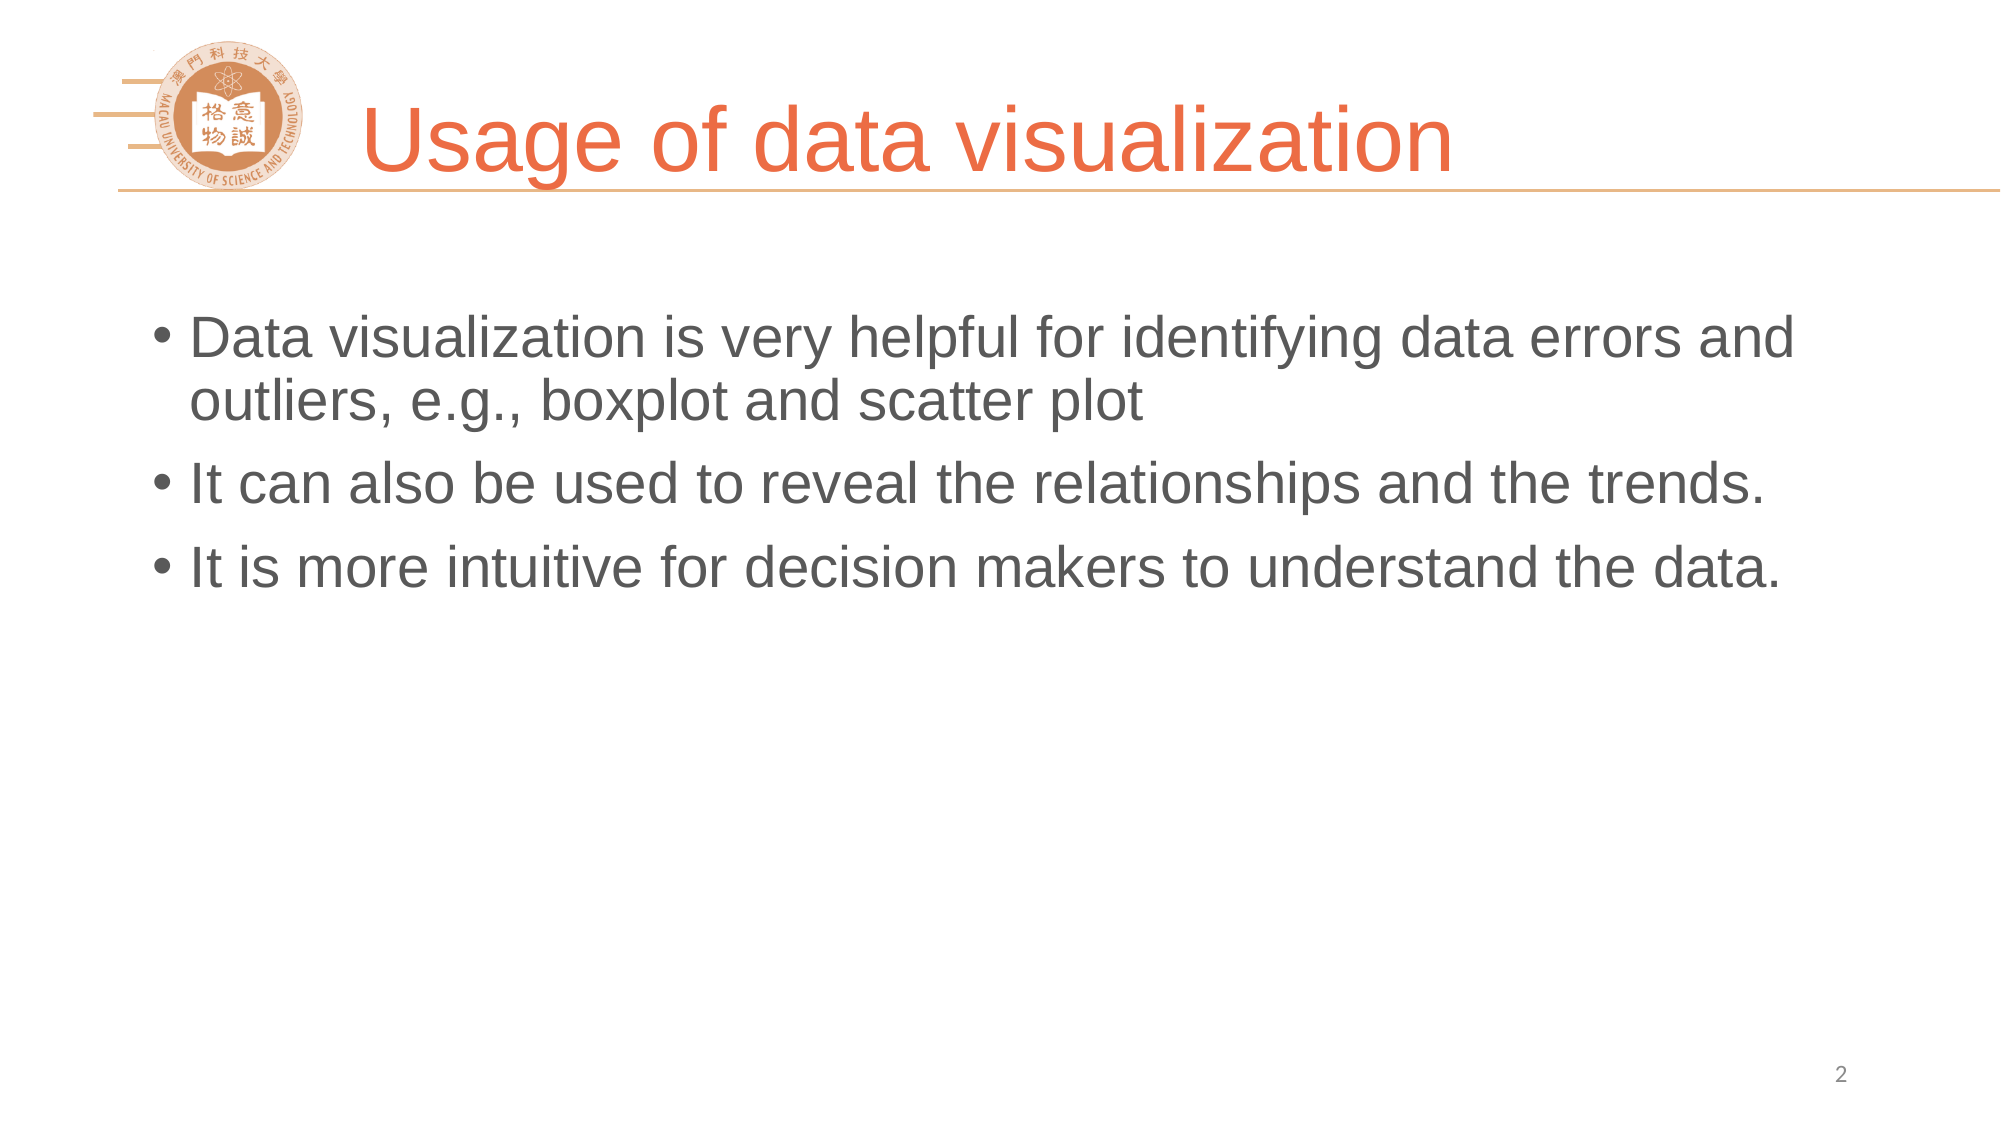

# Usage of data visualization
Data visualization is very helpful for identifying data errors and outliers, e.g., boxplot and scatter plot
It can also be used to reveal the relationships and the trends.
It is more intuitive for decision makers to understand the data.

2